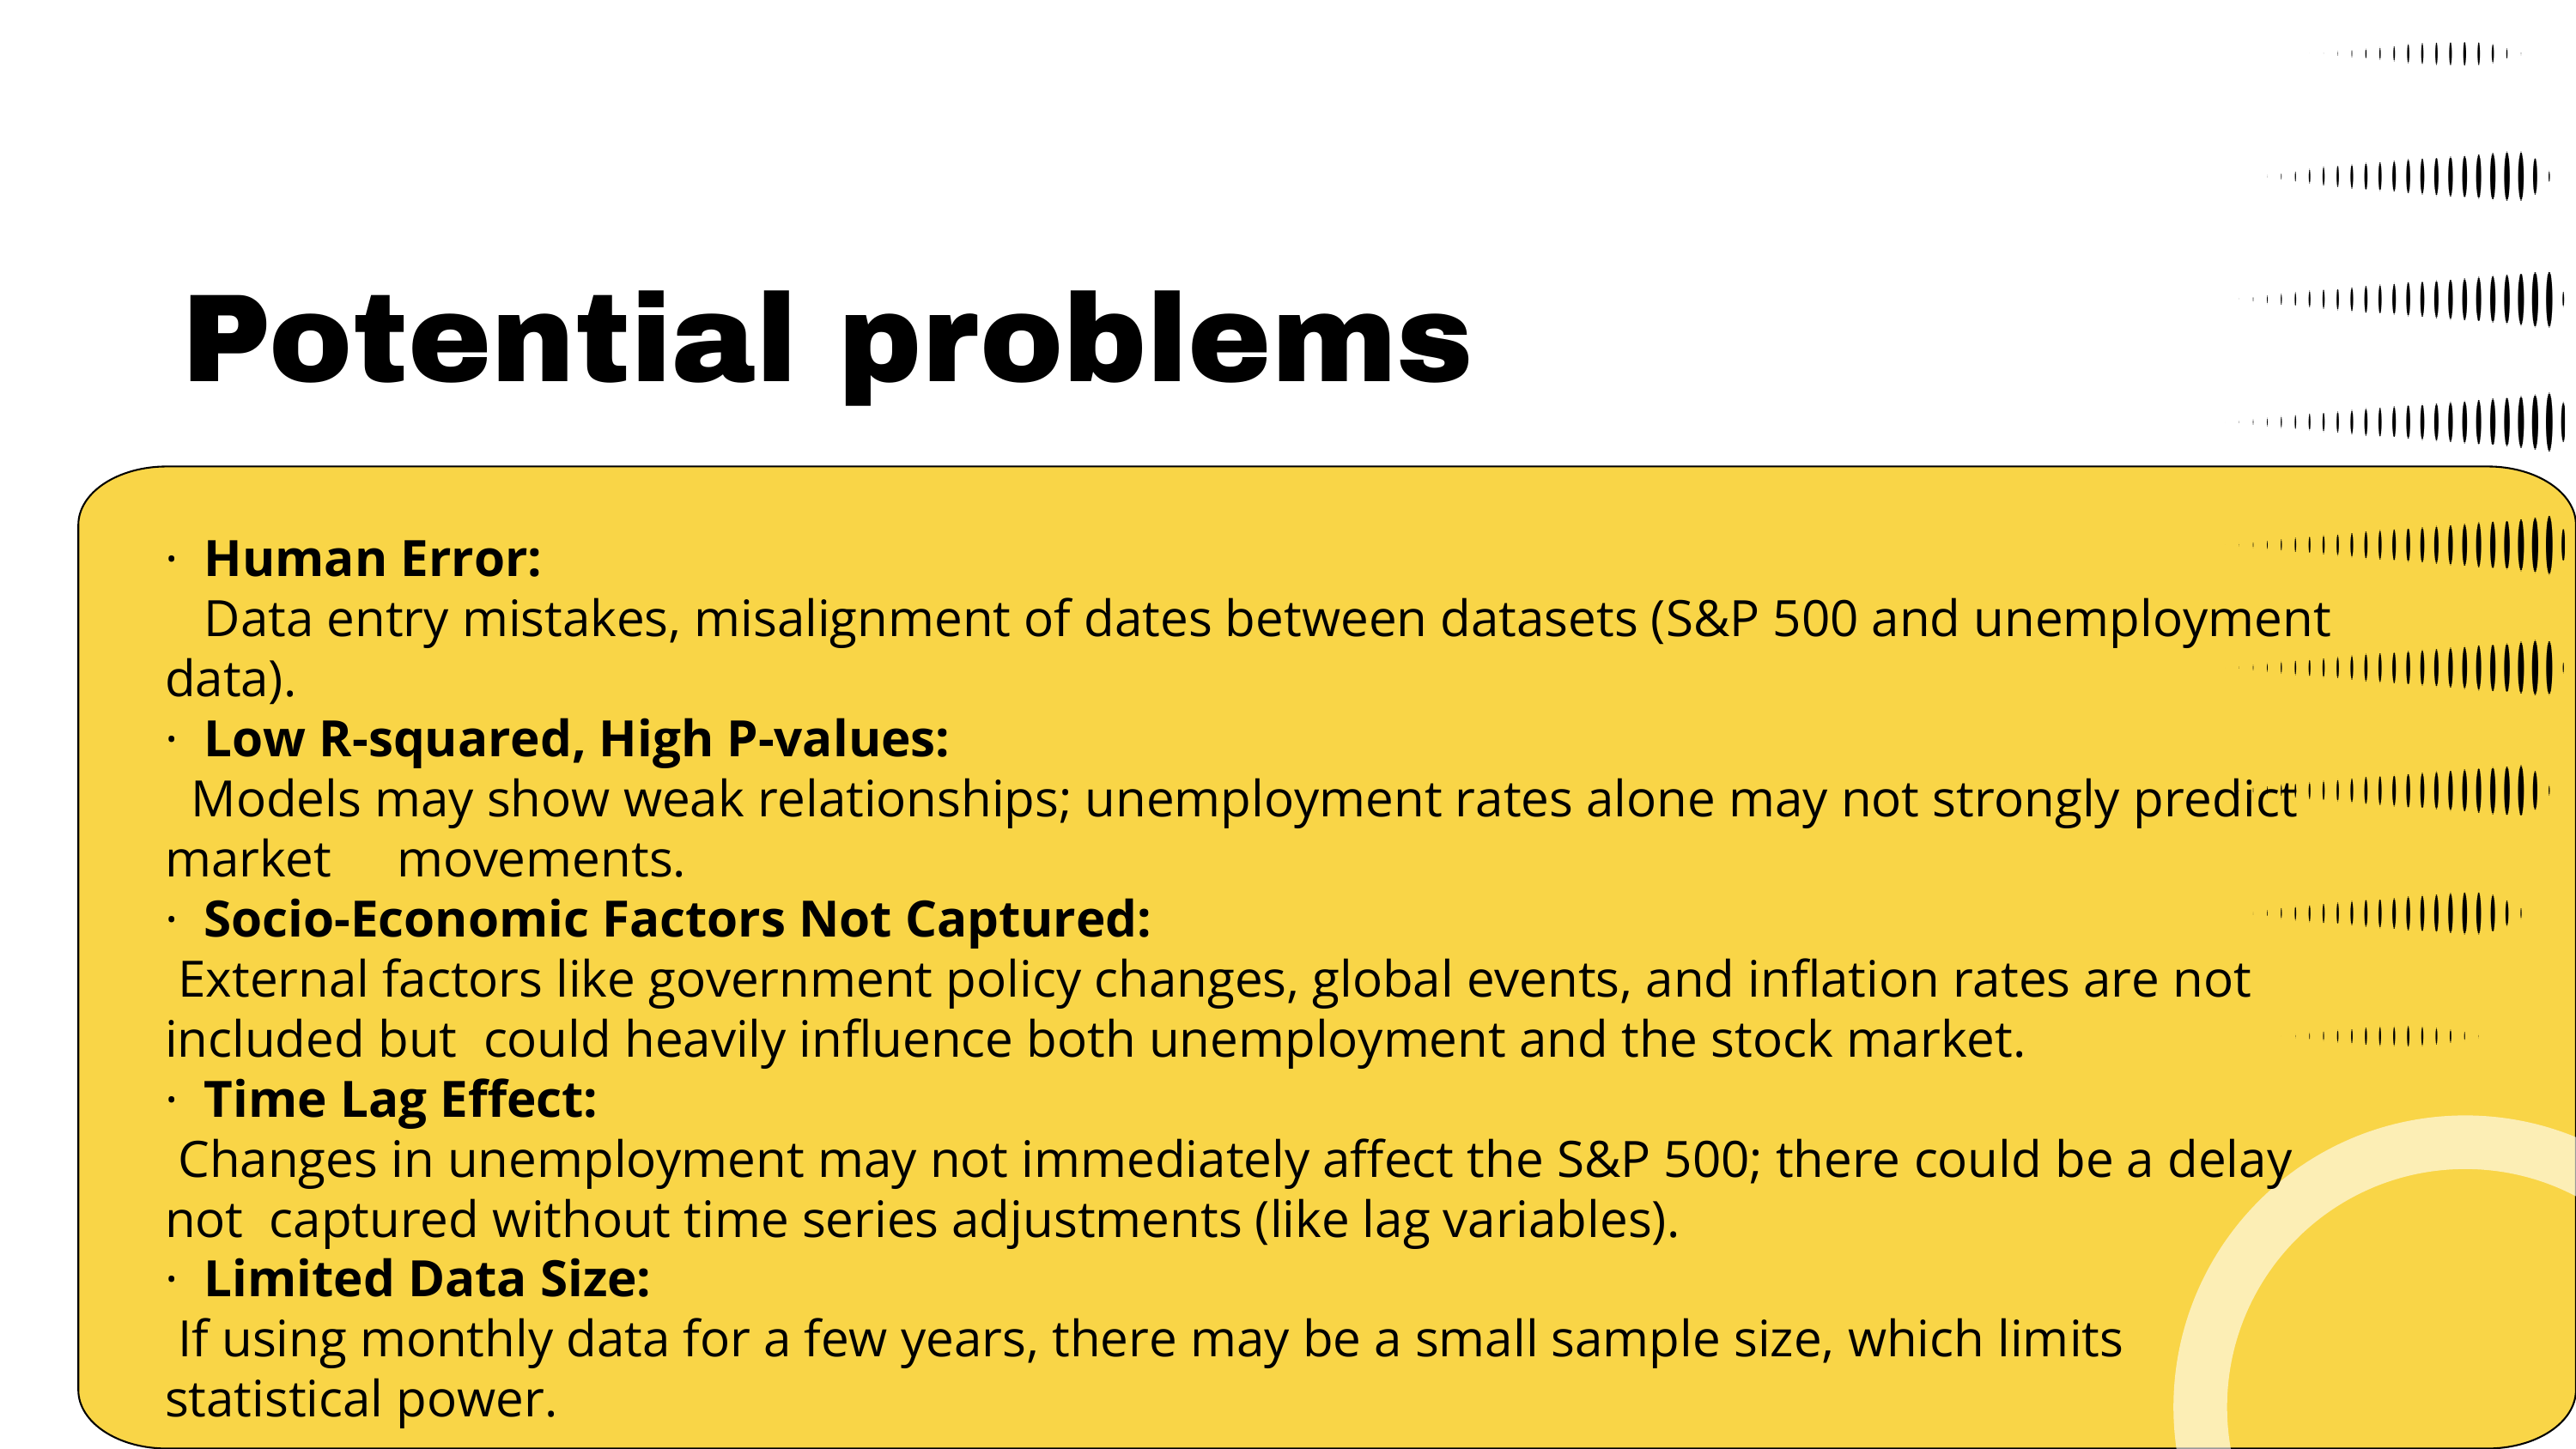

Service
Contact
Potential problems

·  Human Error:
   Data entry mistakes, misalignment of dates between datasets (S&P 500 and unemployment data).
·  Low R-squared, High P-values:
  Models may show weak relationships; unemployment rates alone may not strongly predict market     movements.
·  Socio-Economic Factors Not Captured:
 External factors like government policy changes, global events, and inflation rates are not included but  could heavily influence both unemployment and the stock market.
·  Time Lag Effect:
 Changes in unemployment may not immediately affect the S&P 500; there could be a delay not  captured without time series adjustments (like lag variables).
·  Limited Data Size:
 If using monthly data for a few years, there may be a small sample size, which limits statistical power.